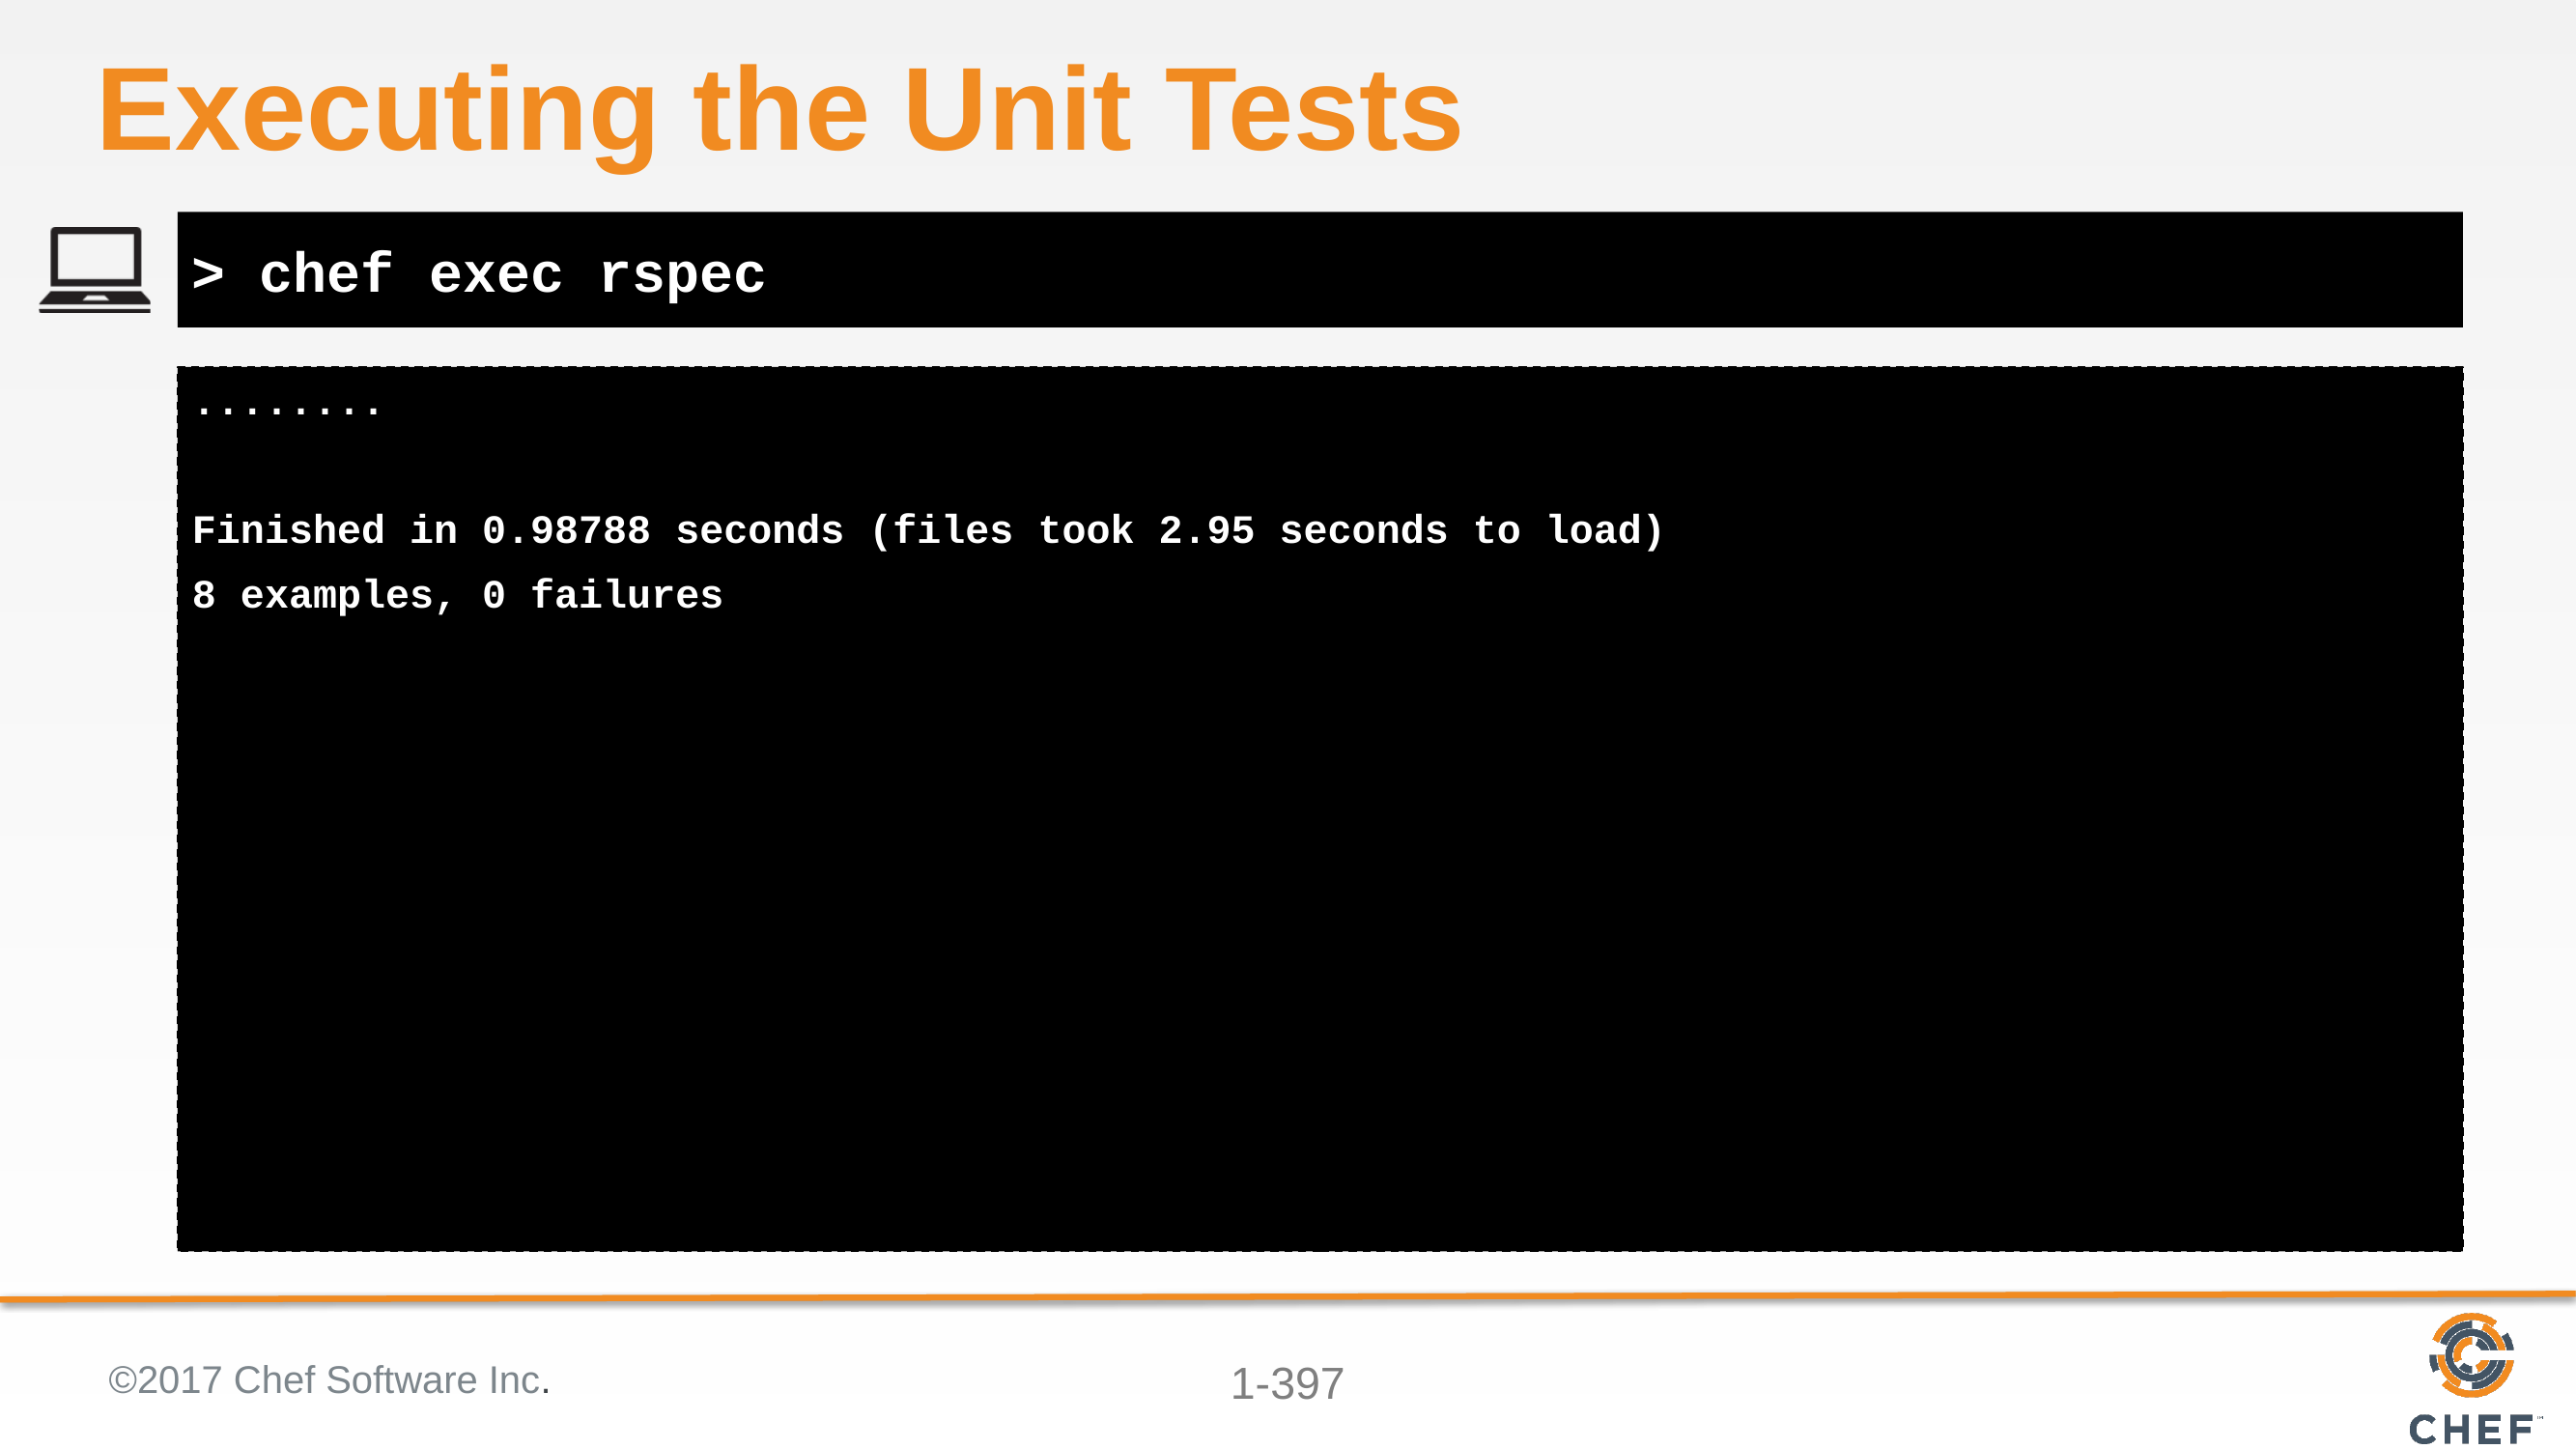

# Executing the Unit Tests
> chef exec rspec
........

Finished in 0.98788 seconds (files took 2.95 seconds to load)
8 examples, 0 failures